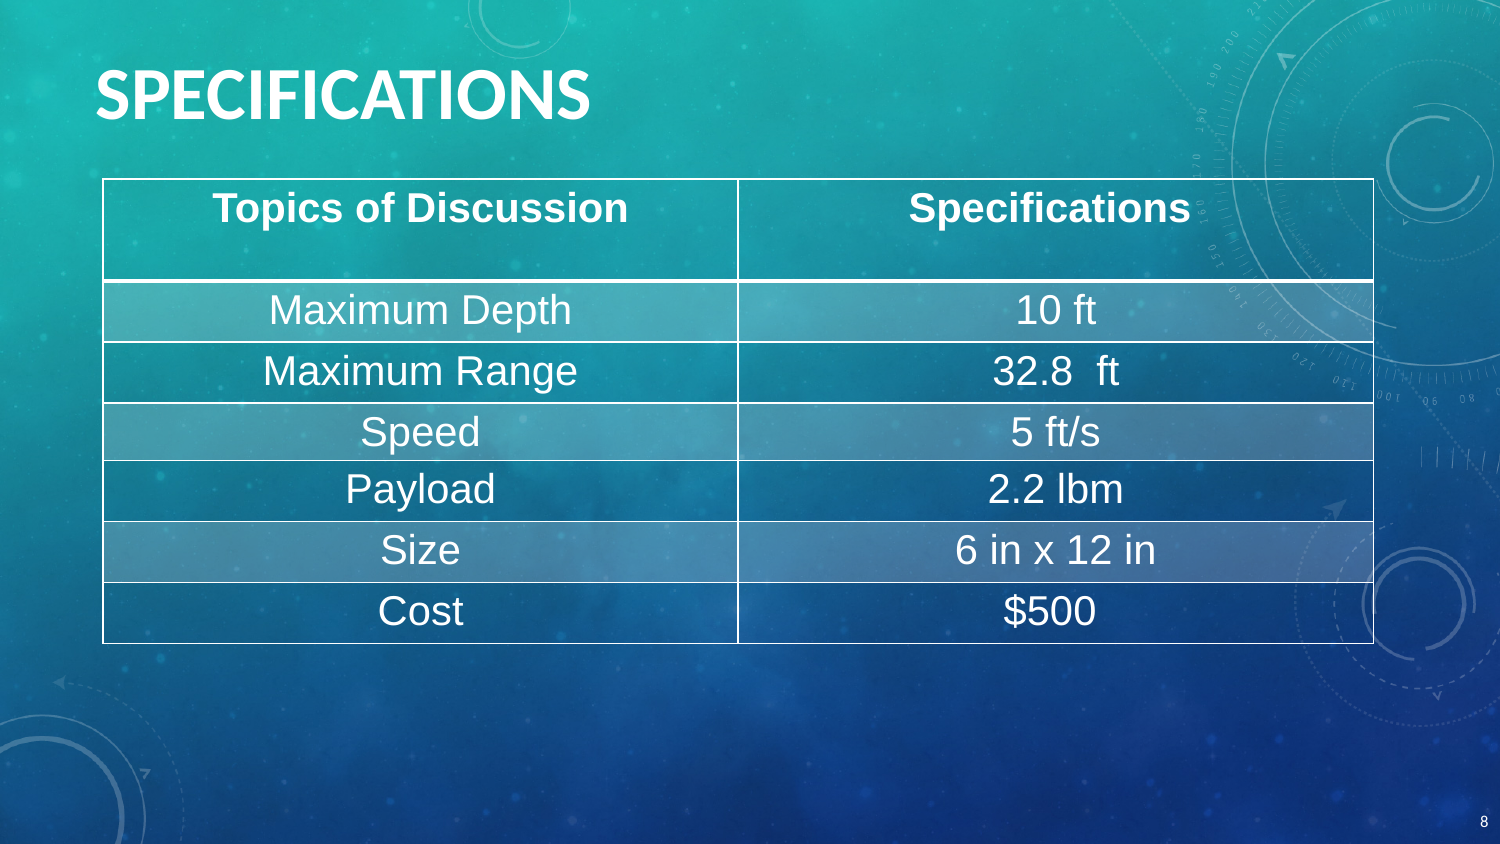

# SPECIFICATIONS
| Topics of Discussion | Specifications |
| --- | --- |
| Maximum Depth | 10 ft |
| Maximum Range | 32.8 ft |
| Speed | 5 ft/s |
| Payload | 2.2 lbm |
| Size | 6 in x 12 in |
| Cost | $500 |
8